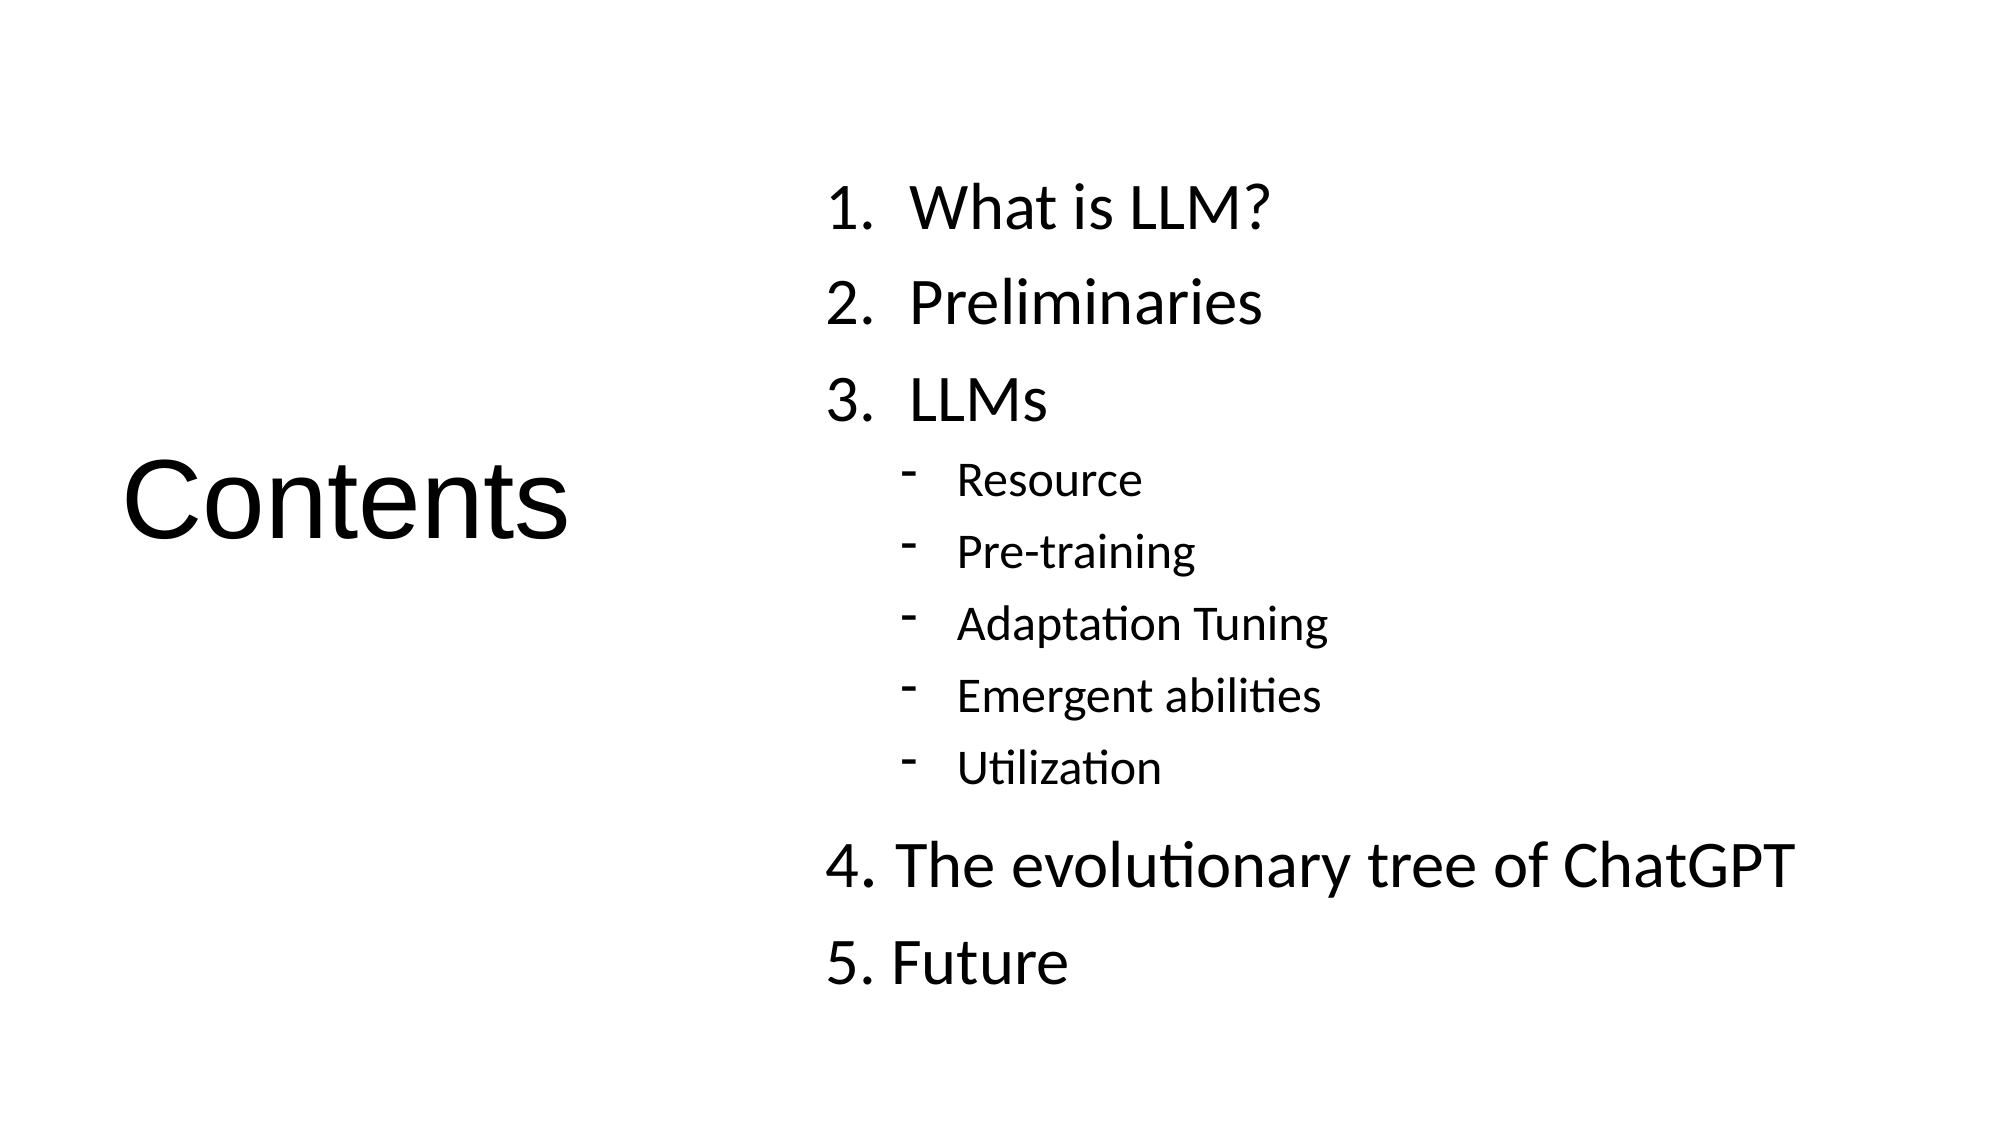

What is LLM?
Preliminaries
LLMs
Resource
Pre-training
Adaptation Tuning
Emergent abilities
Utilization
4. The evolutionary tree of ChatGPT
5. Future
Contents